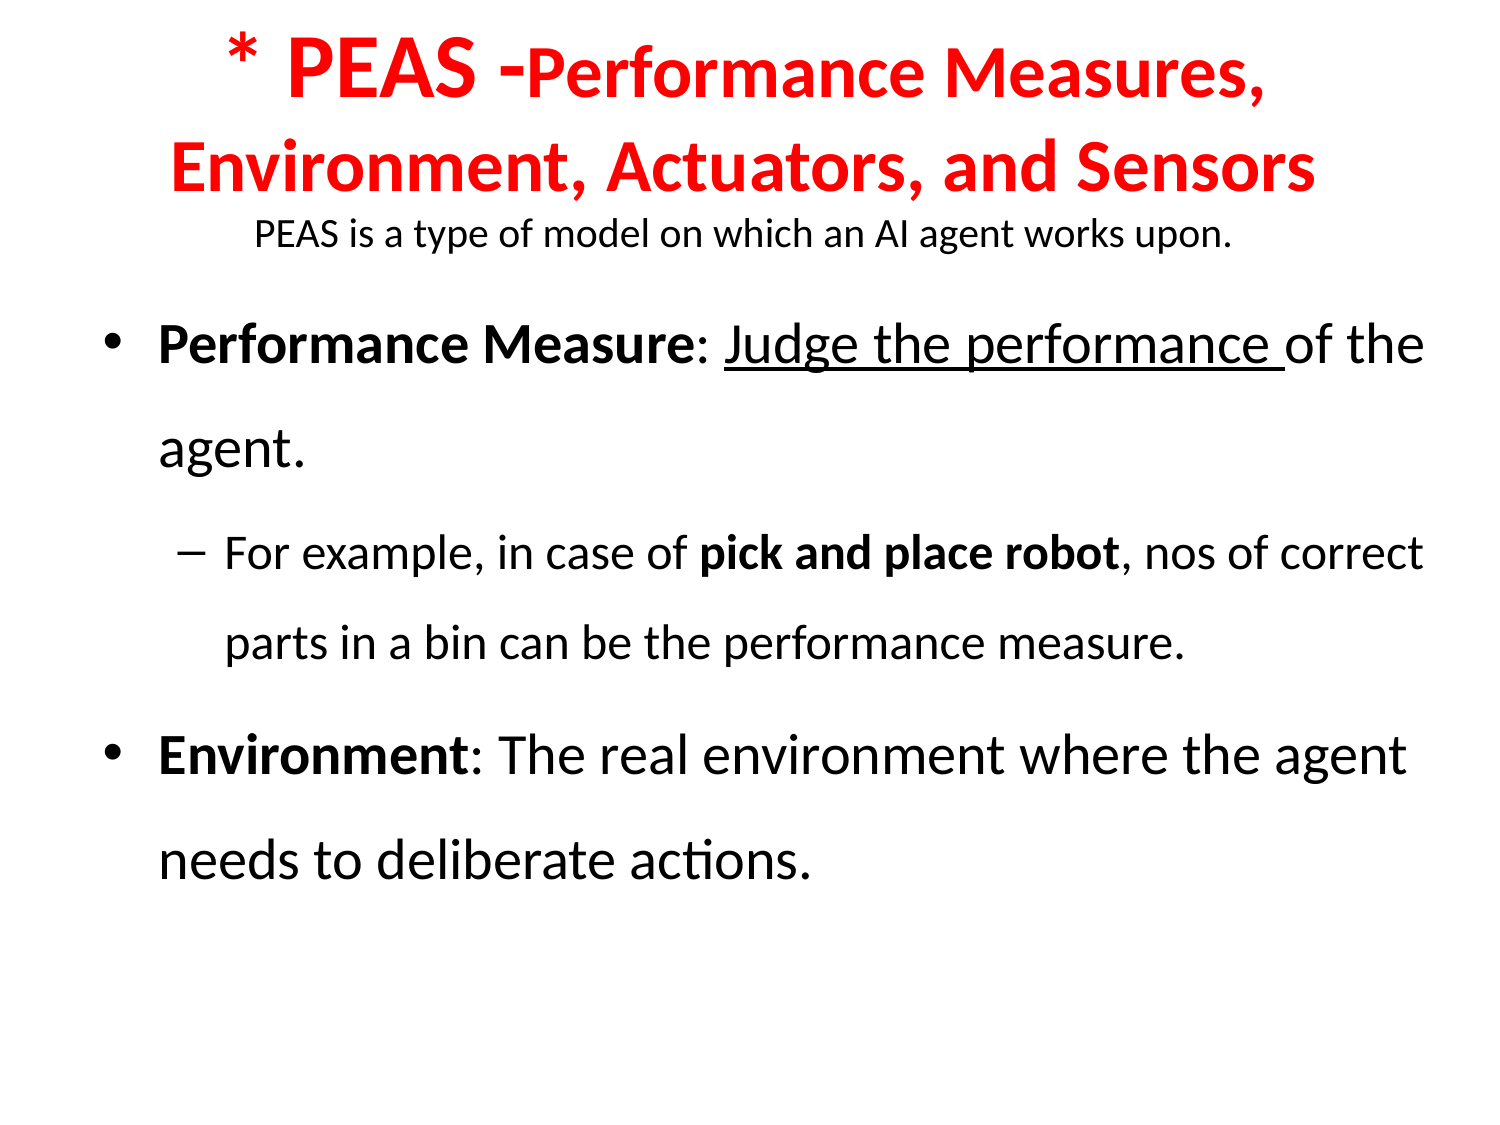

# * PEAS -Performance Measures, Environment, Actuators, and Sensors PEAS is a type of model on which an AI agent works upon.
Performance Measure: Judge the performance of the agent.
For example, in case of pick and place robot, nos of correct parts in a bin can be the performance measure.
Environment: The real environment where the agent needs to deliberate actions.